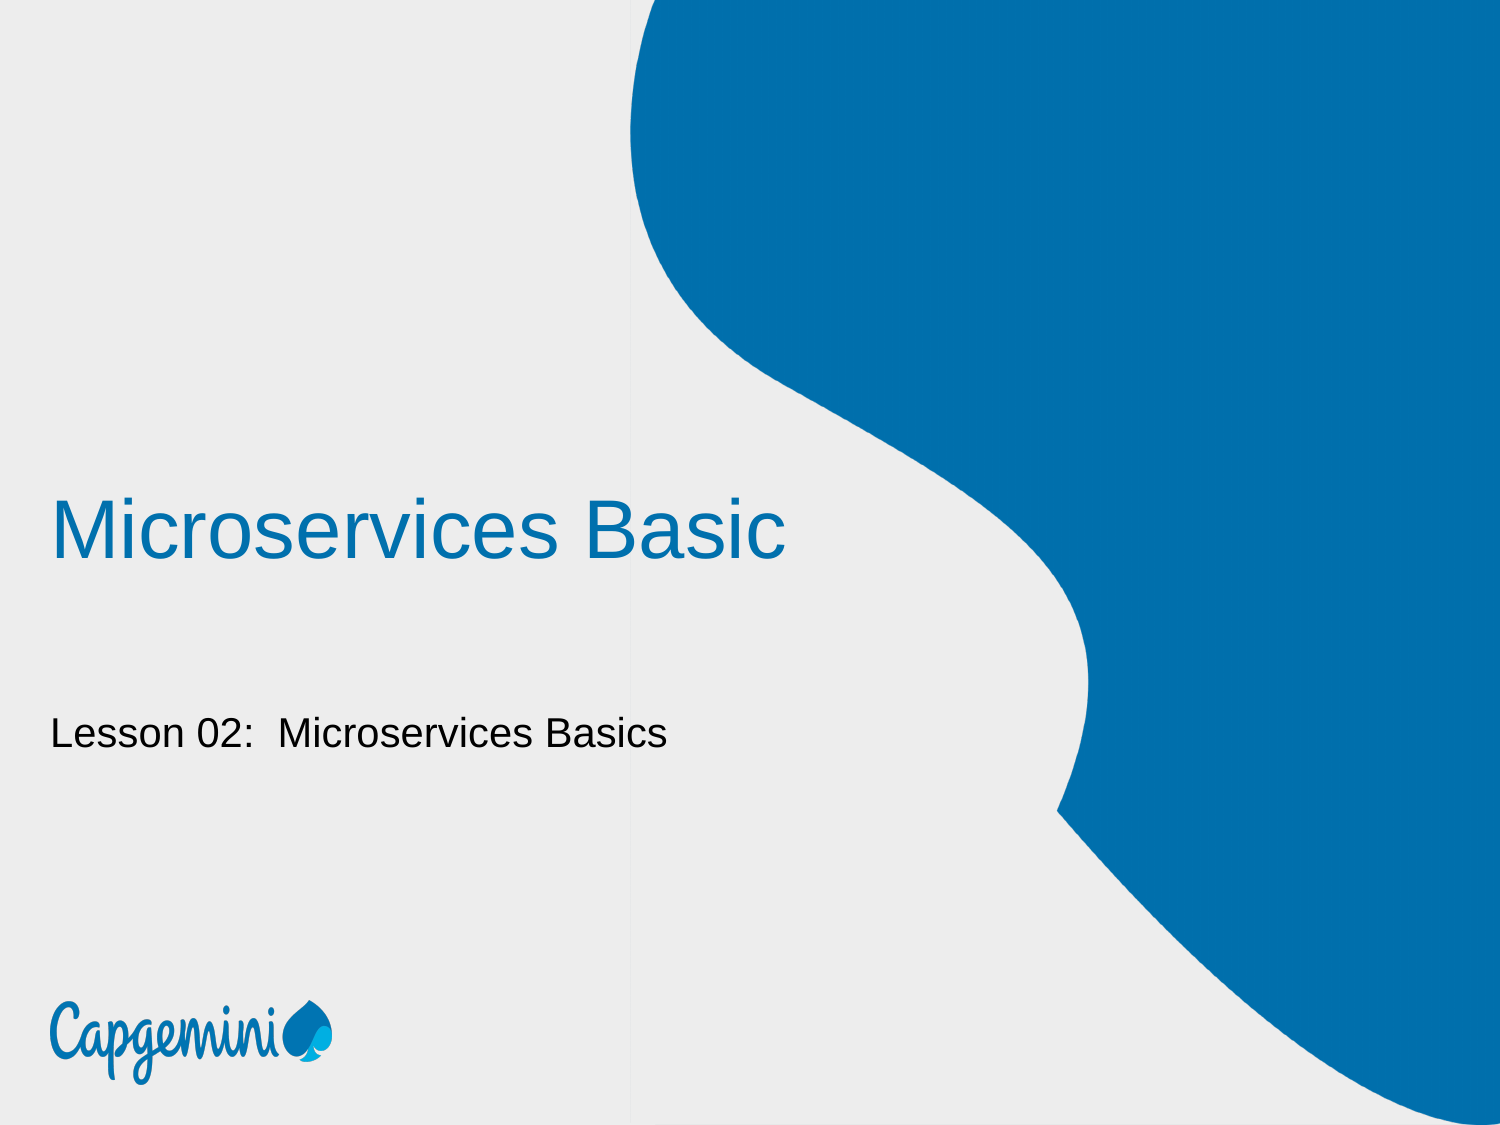

# Microservices Basic

Lesson 02:  Microservices Basics